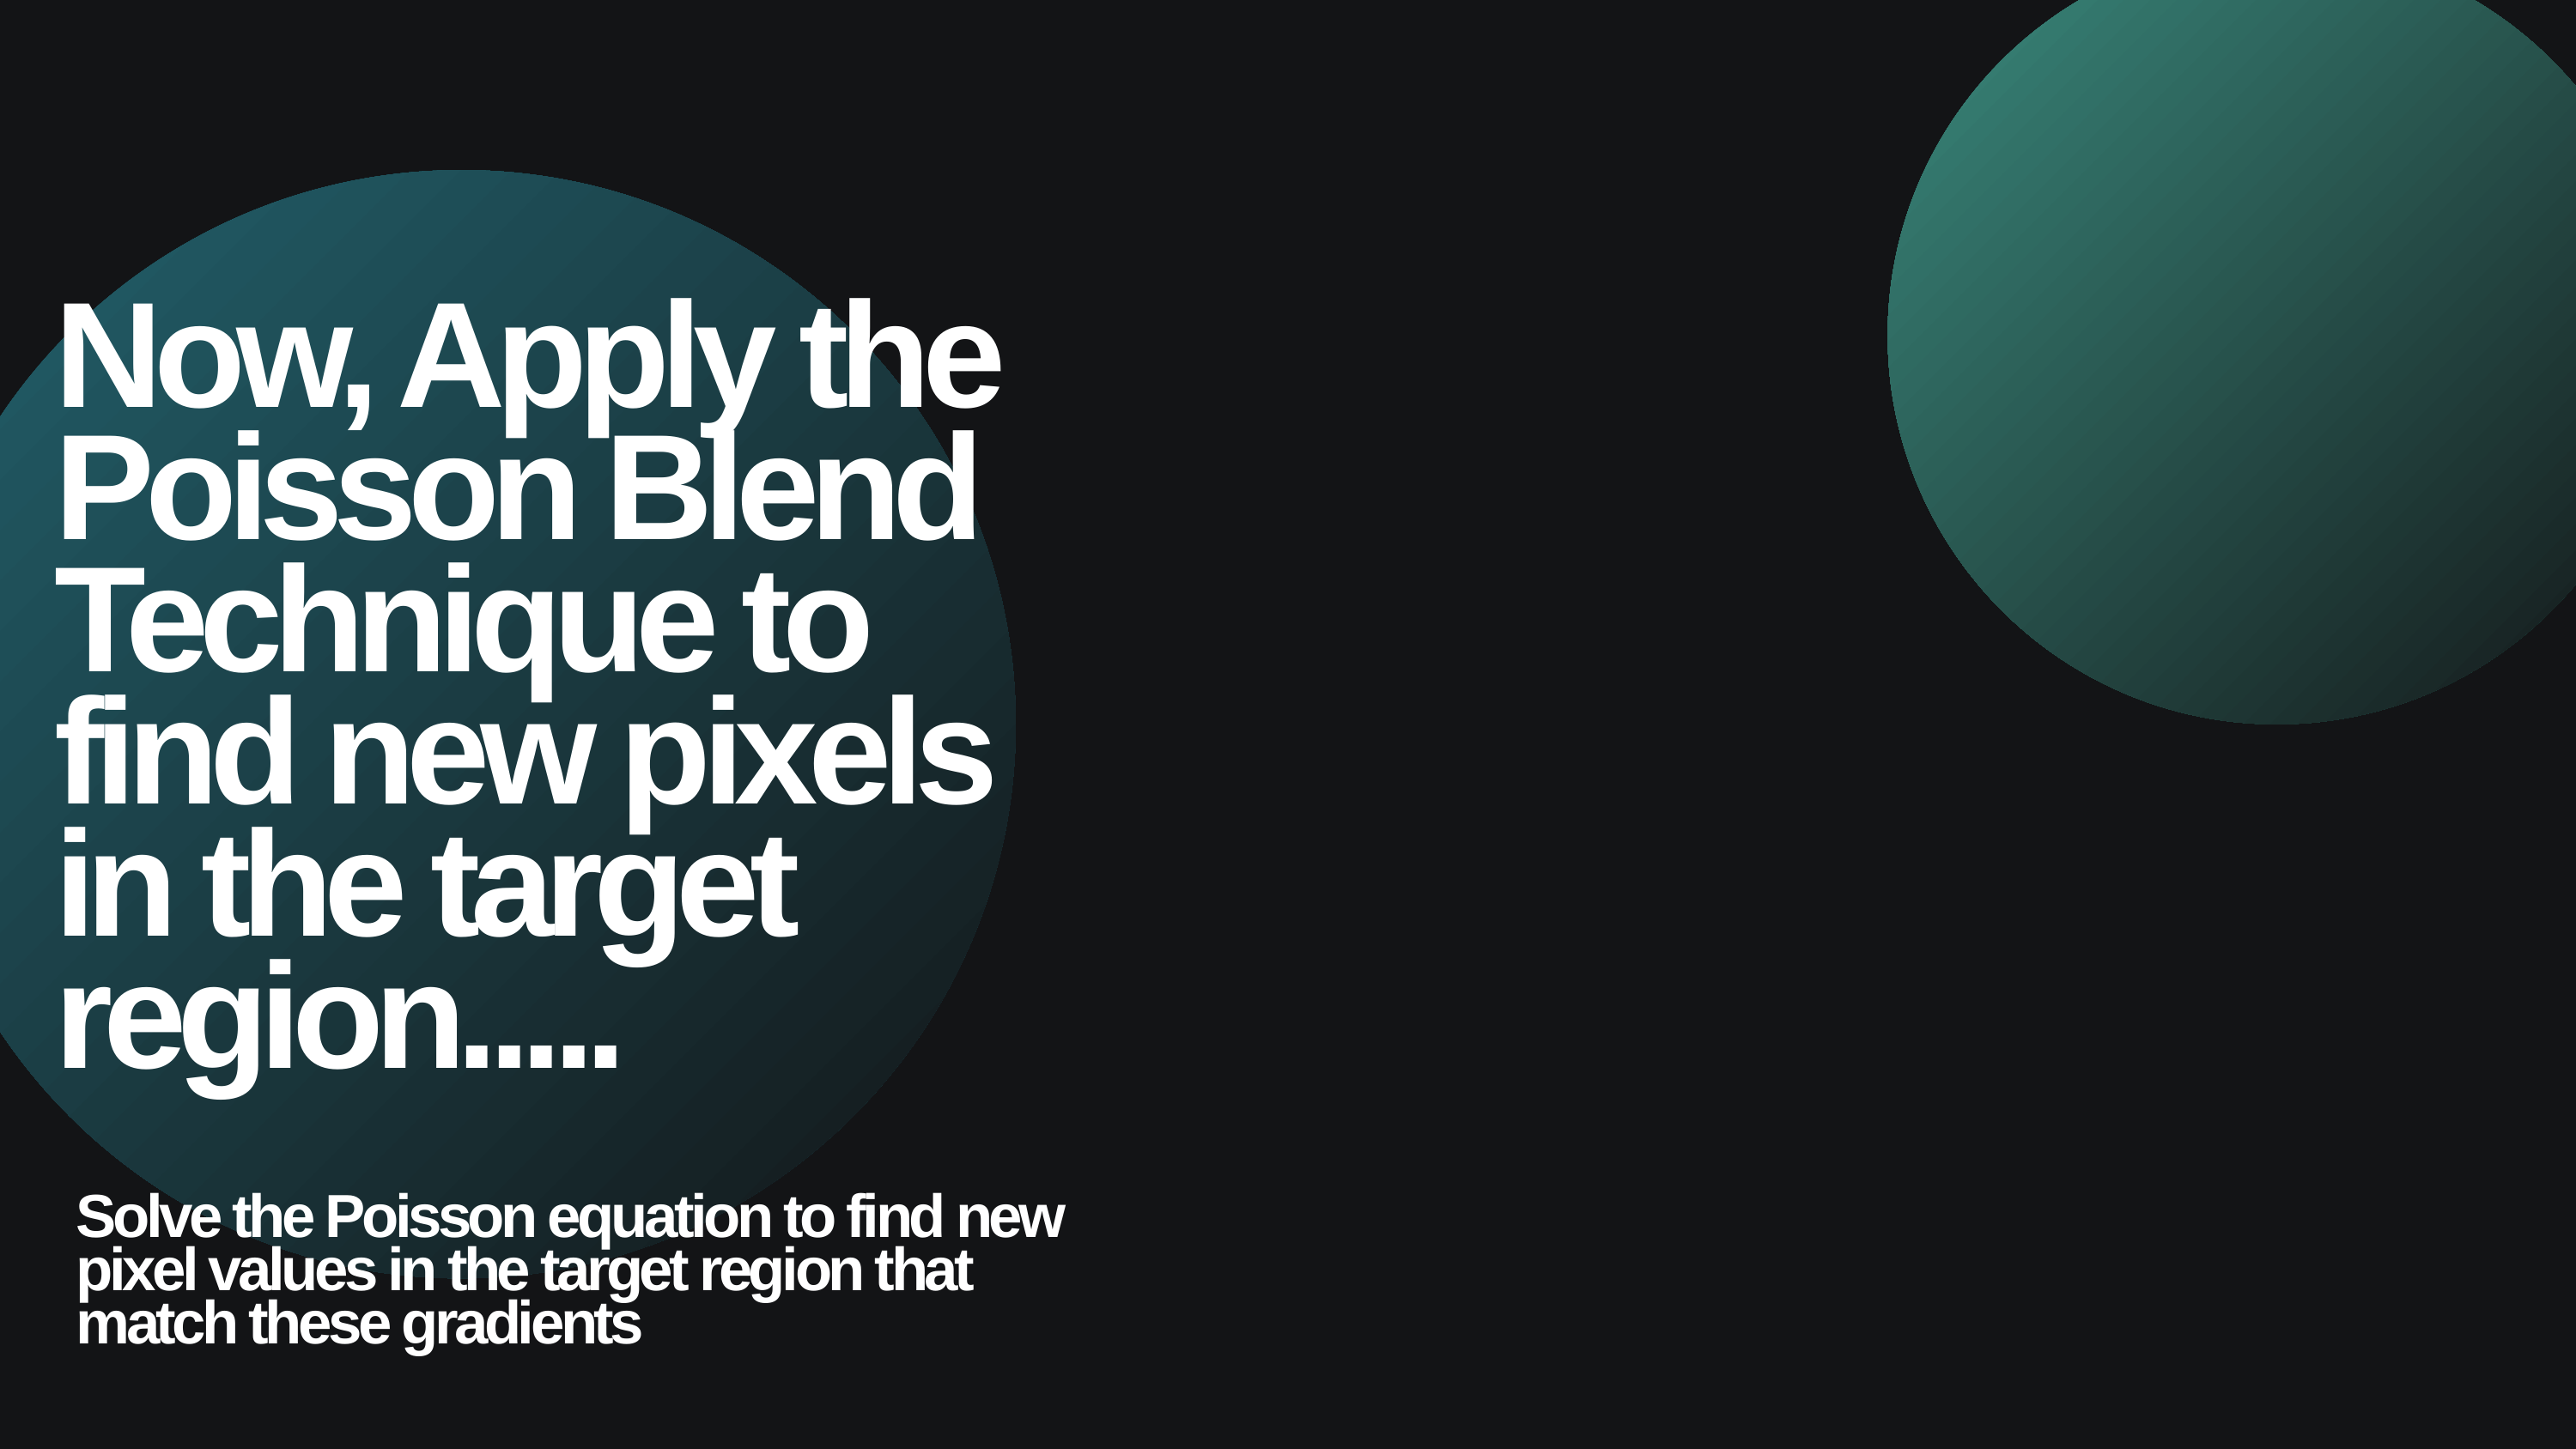

Now, Apply the Poisson Blend
Technique to find new pixels in the target region.....
Solve the Poisson equation to find new pixel values in the target region that match these gradients